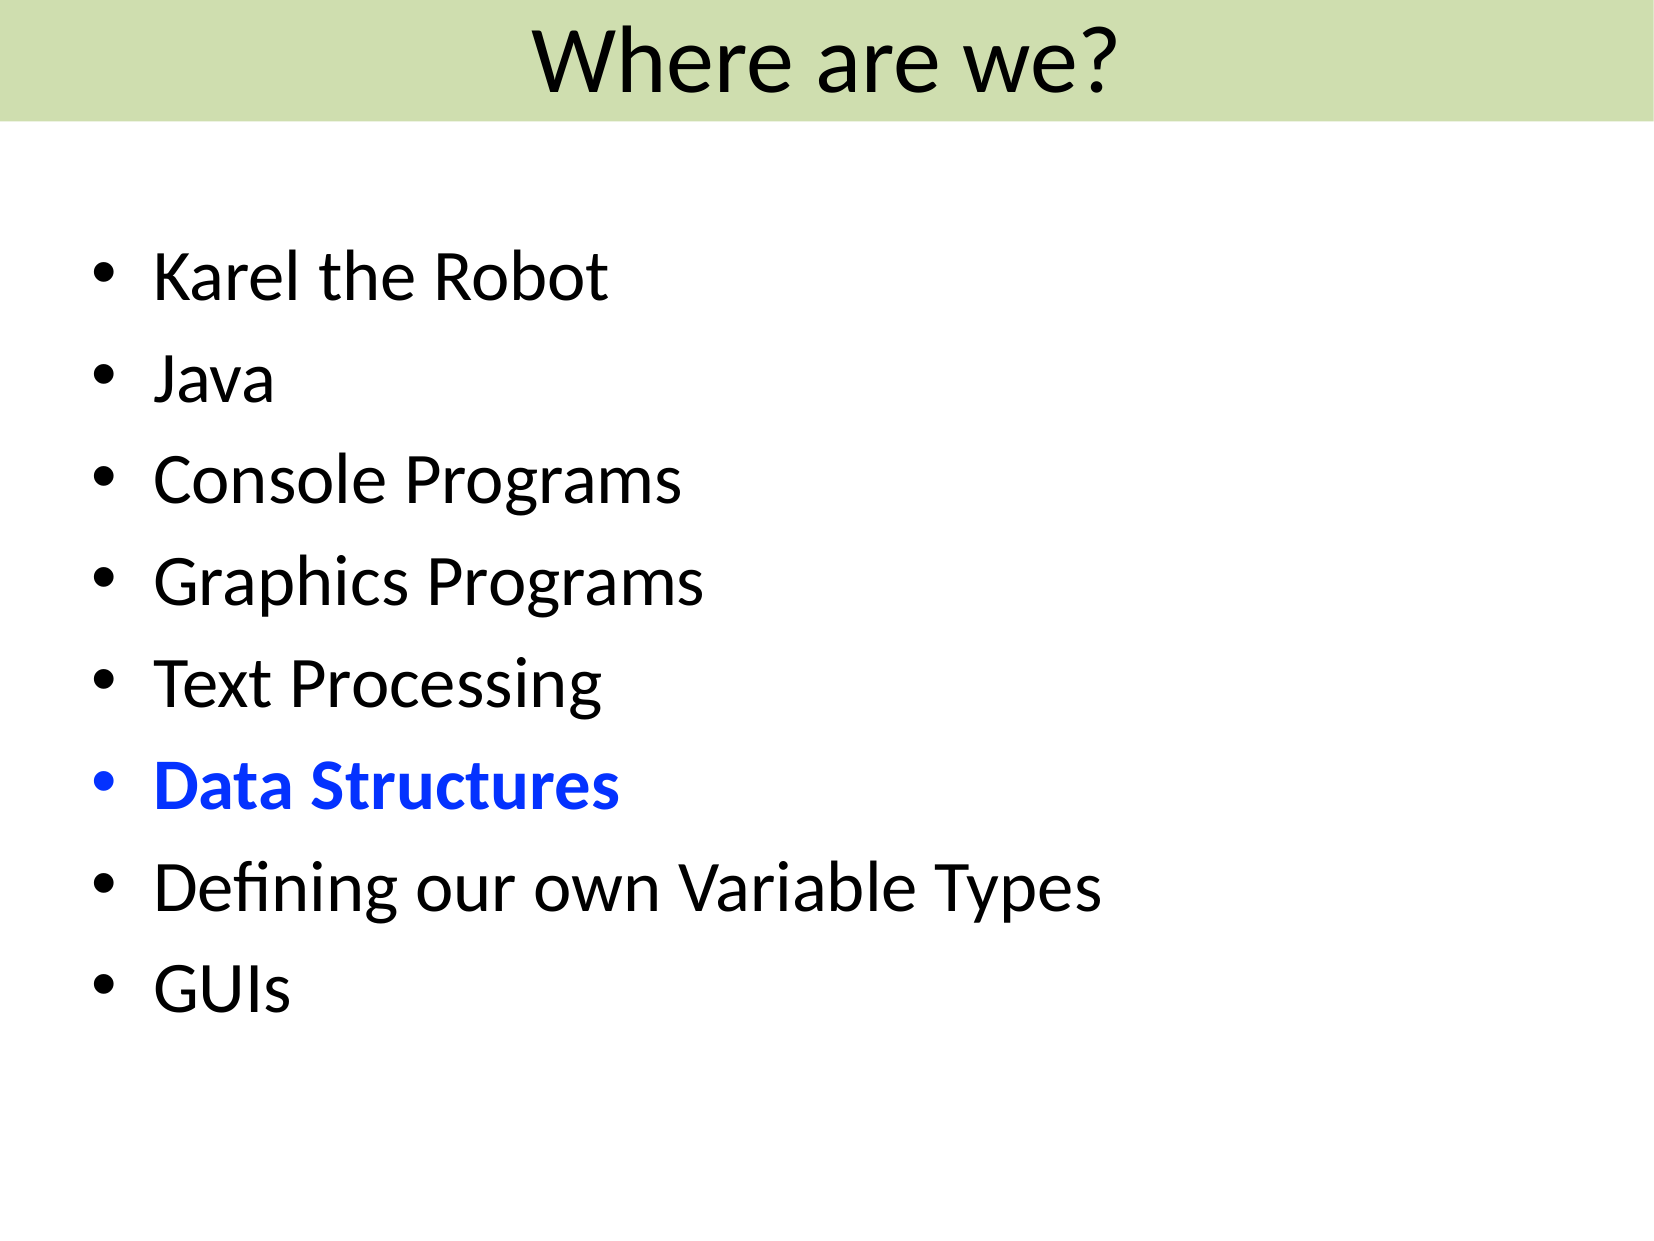

Where are we?
Karel the Robot
Java
Console Programs
Graphics Programs
Text Processing
Data Structures
Defining our own Variable Types
GUIs